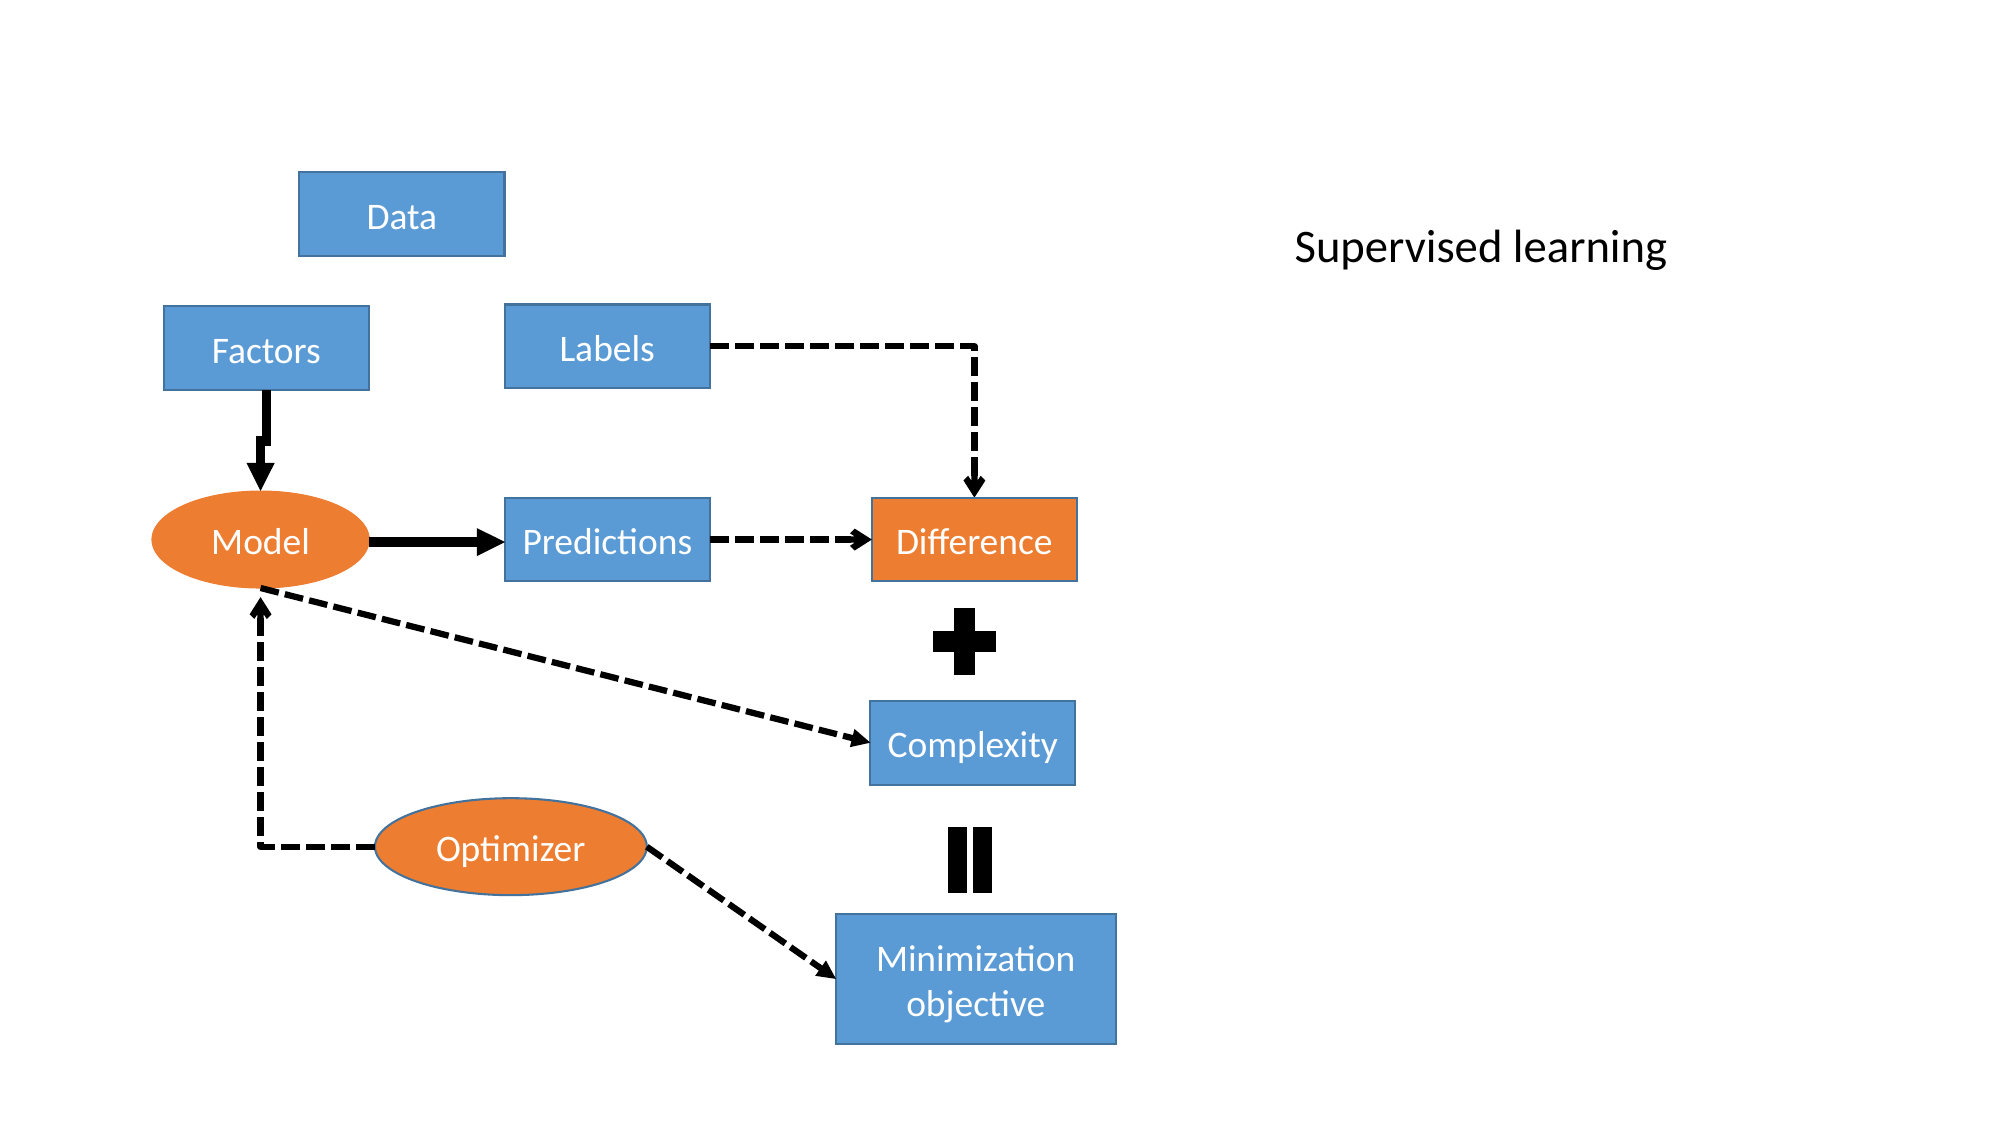

Data
# Supervised learning
Labels
Factors
Model
Predictions
Difference

Complexity
Optimizer

Minimization
objective